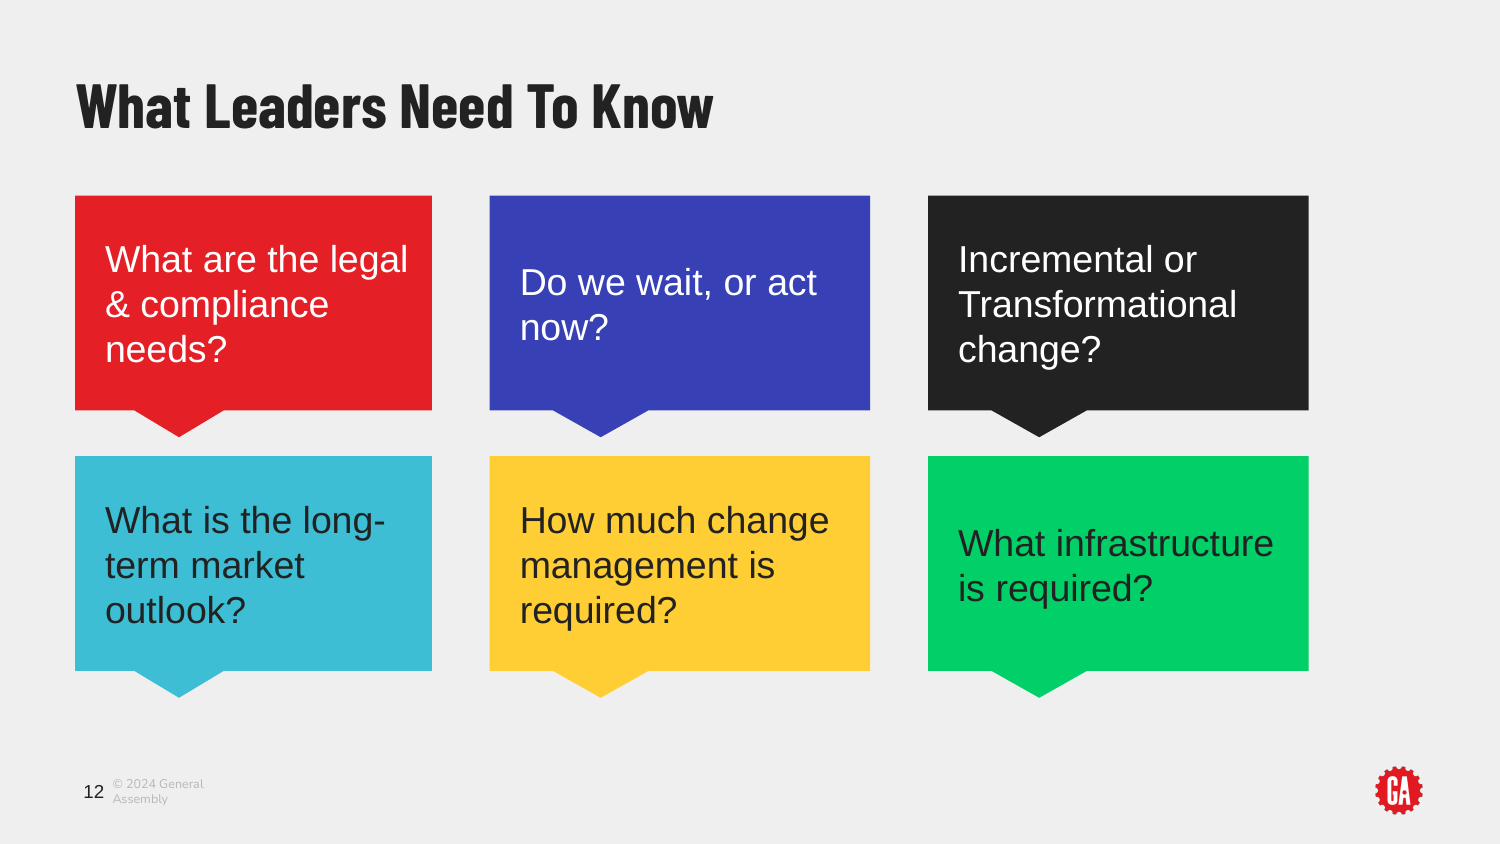

# What Leaders Need To Know
What are the legal & compliance needs?
Do we wait, or act now?
Incremental or Transformational change?
How much change management is required?
What is the long-term market outlook?
What infrastructure is required?
12